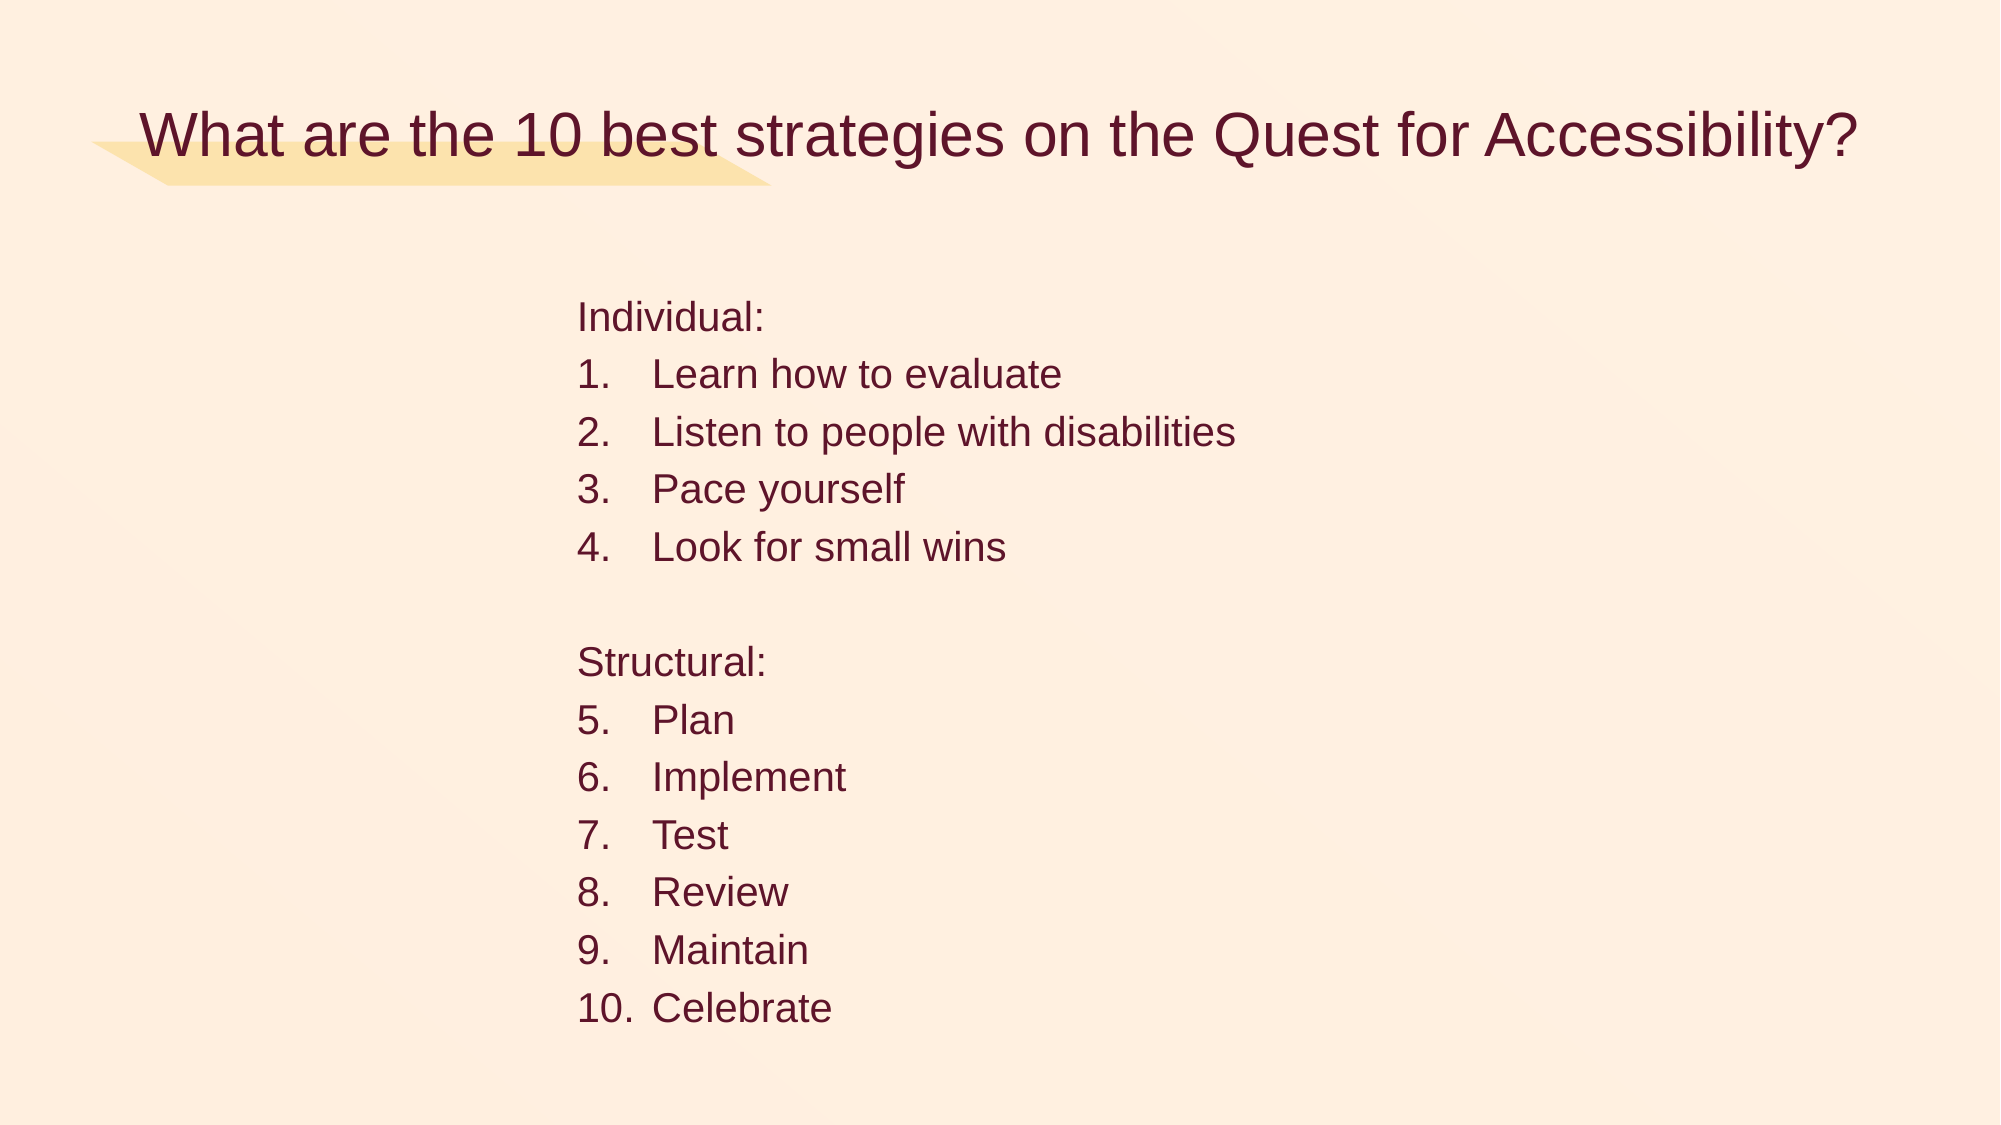

# What are the 10 best strategies on the Quest for Accessibility?

Individual:
Learn how to evaluate
Listen to people with disabilities
Pace yourself
Look for small wins

Structural:
Plan
Implement
Test
Review
Maintain
Celebrate